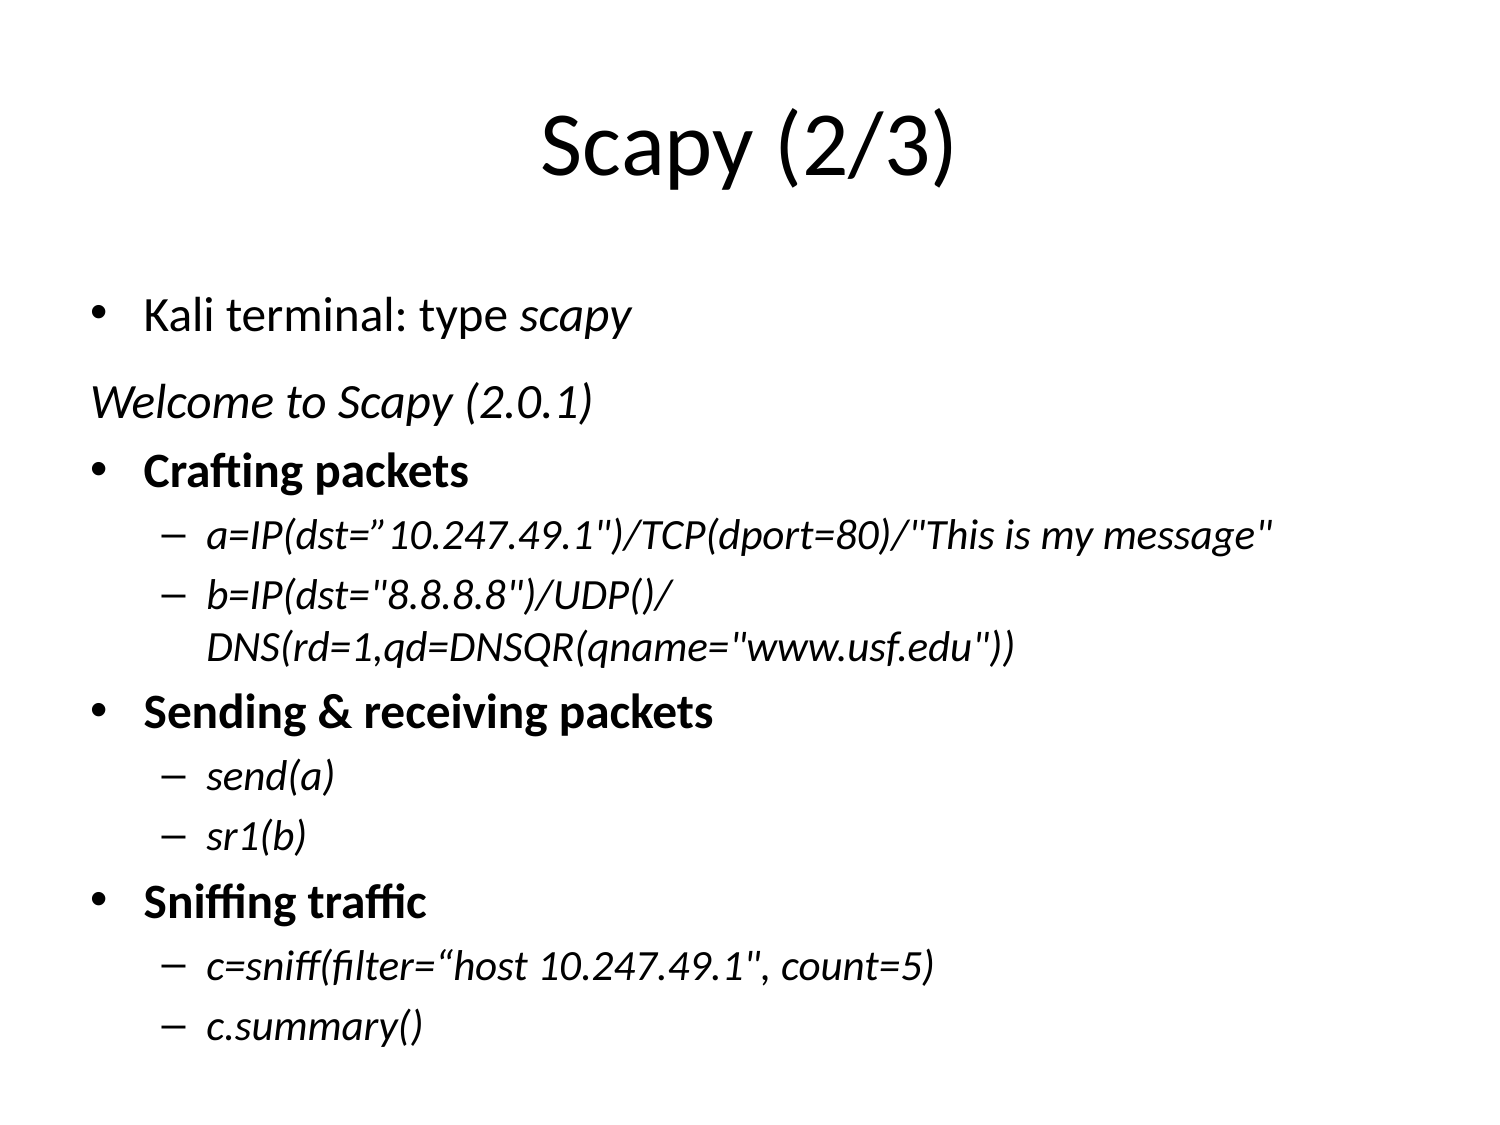

# Scapy (2/3)
Kali terminal: type scapy
Welcome to Scapy (2.0.1)
Crafting packets
a=IP(dst=”10.247.49.1")/TCP(dport=80)/"This is my message"
b=IP(dst="8.8.8.8")/UDP()/DNS(rd=1,qd=DNSQR(qname="www.usf.edu"))
Sending & receiving packets
send(a)
sr1(b)
Sniffing traffic
c=sniff(filter=“host 10.247.49.1", count=5)
c.summary()